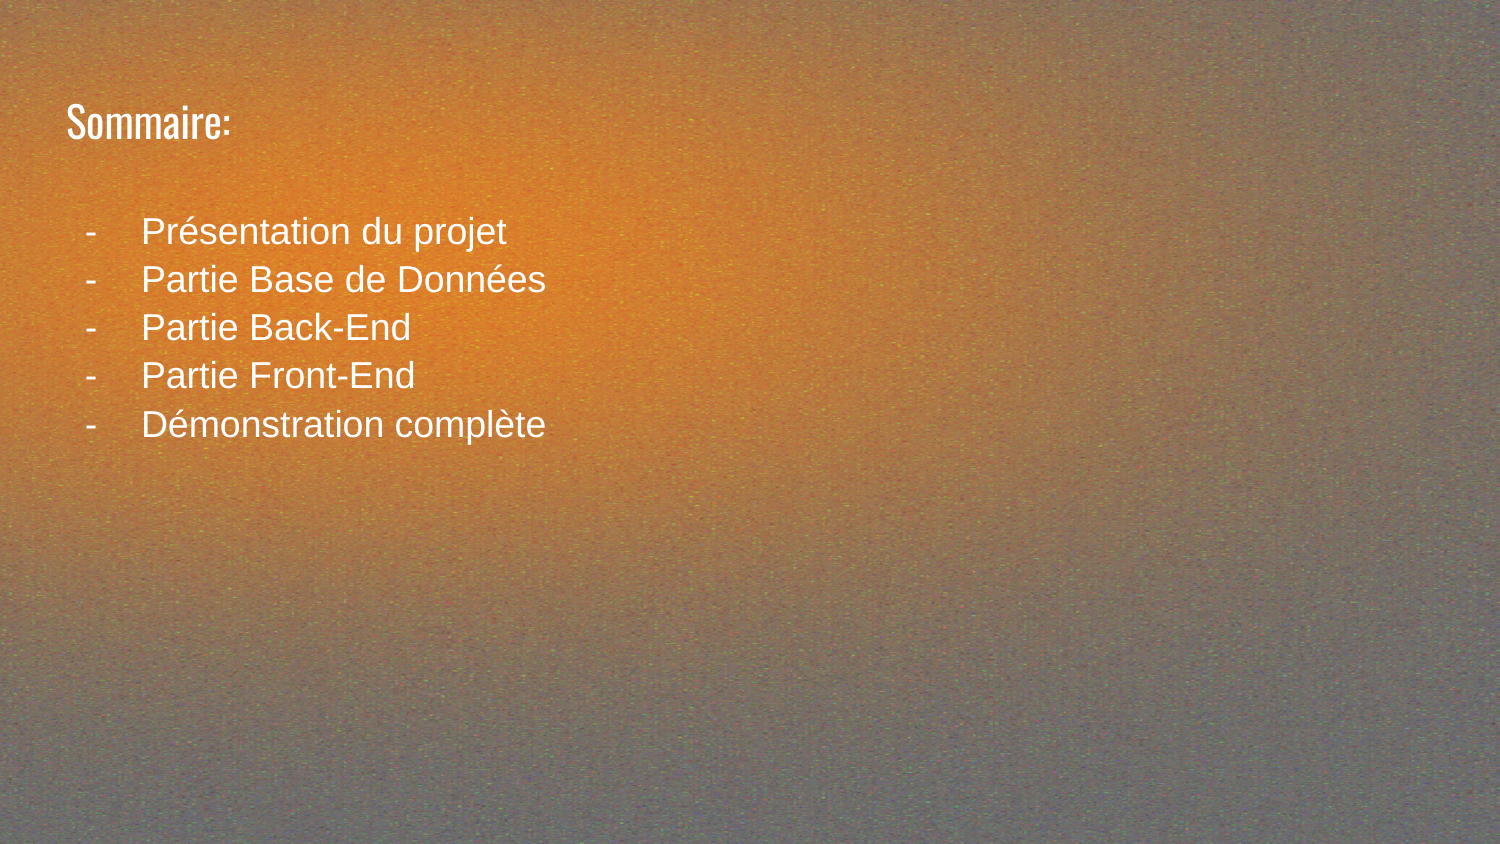

# Sommaire:
Présentation du projet
Partie Base de Données
Partie Back-End
Partie Front-End
Démonstration complète